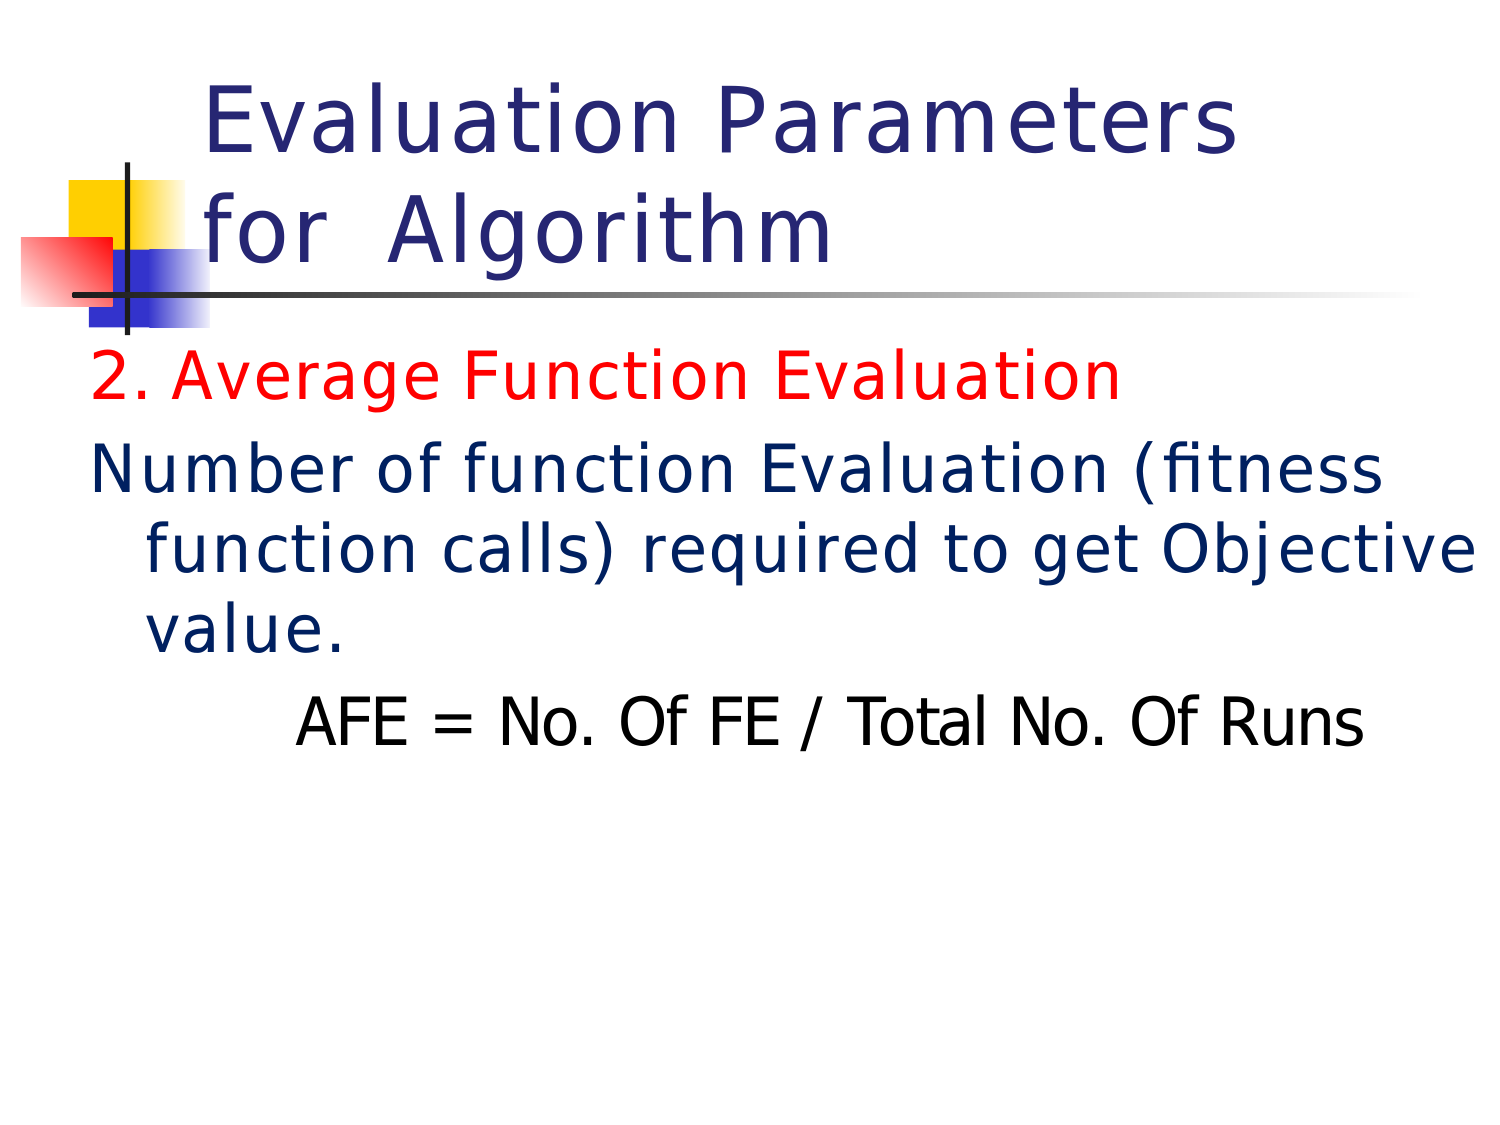

# Evaluation Parameters for  Algorithm
2. Average Function Evaluation
Number of function Evaluation (fitness function calls) required to get Objective value.
		AFE = No. Of FE / Total No. Of Runs